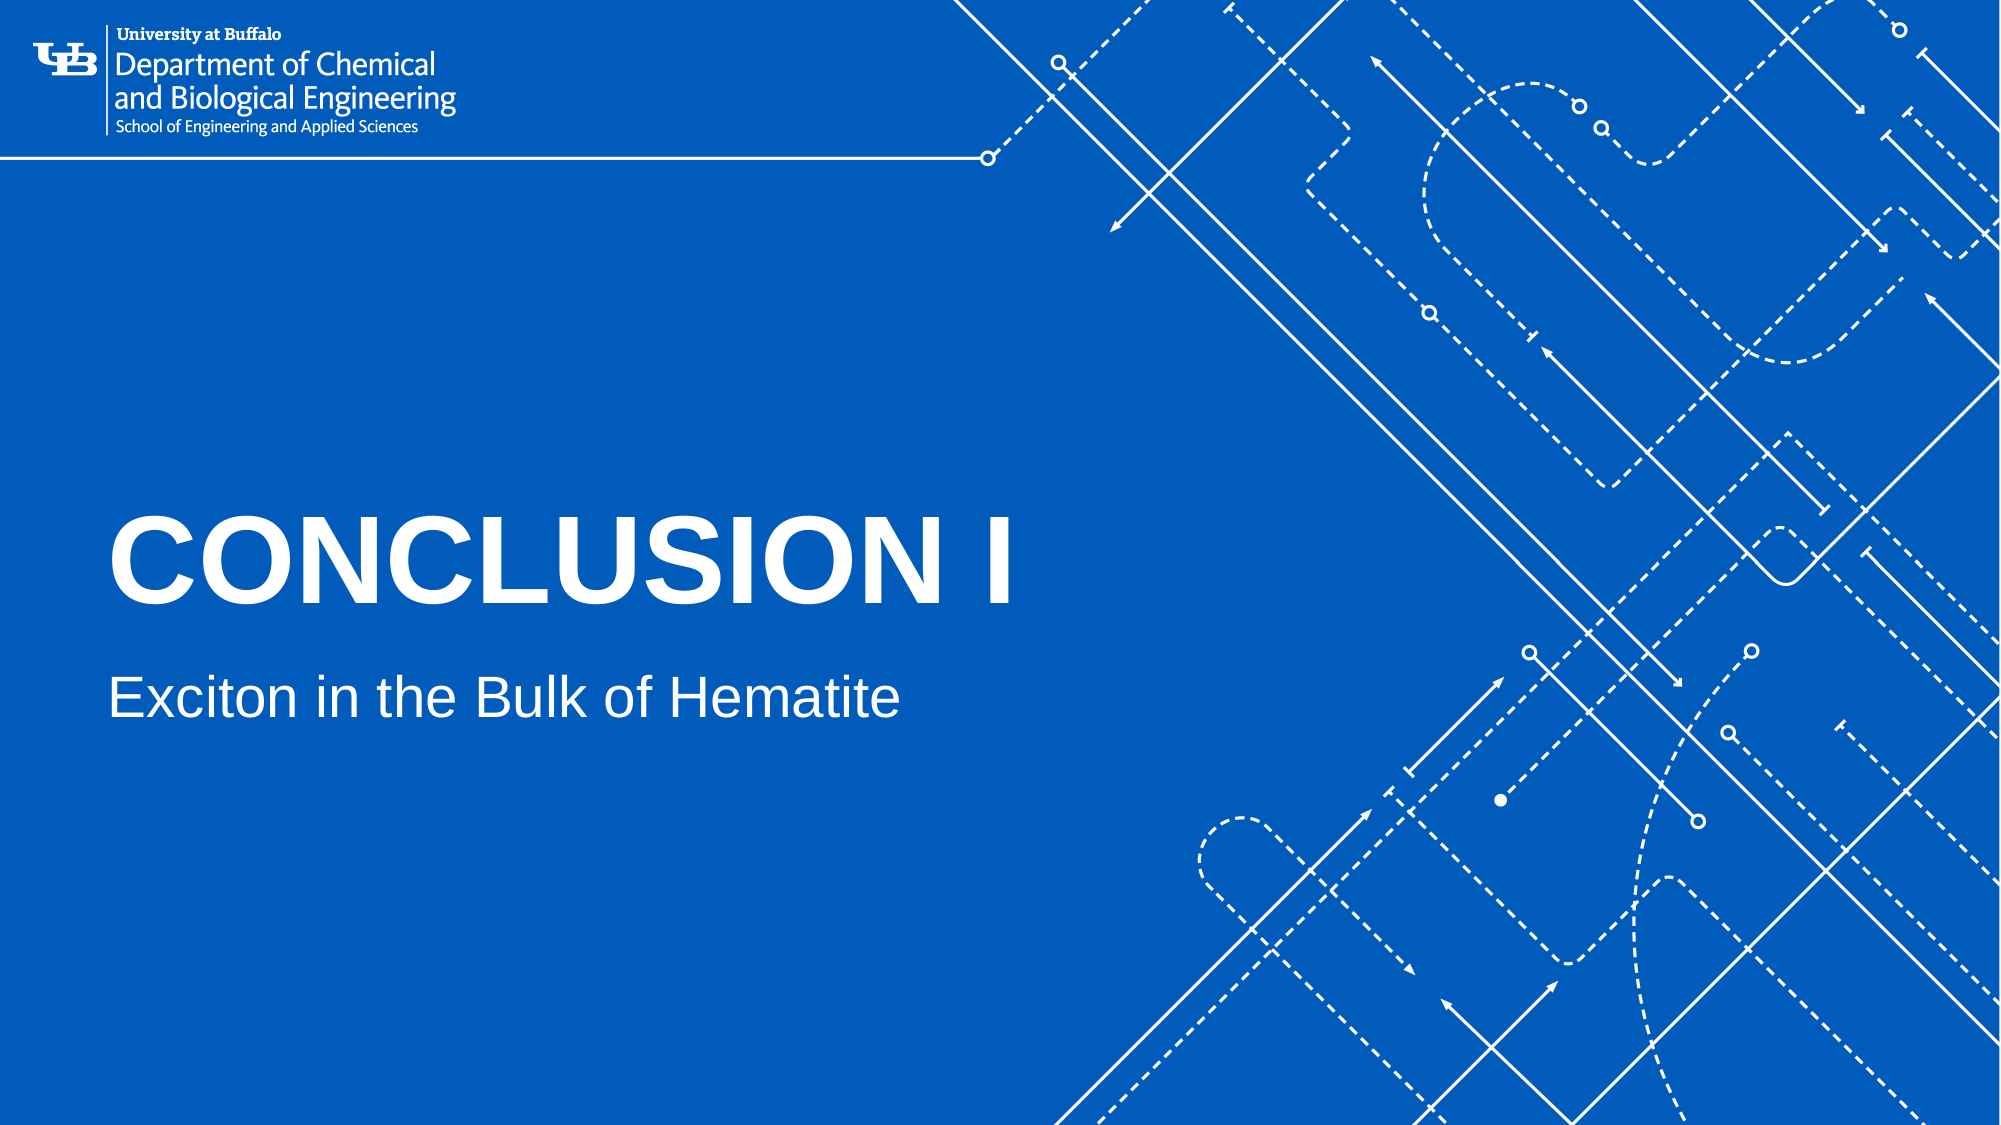

# Conclusion I
Exciton in the Bulk of Hematite